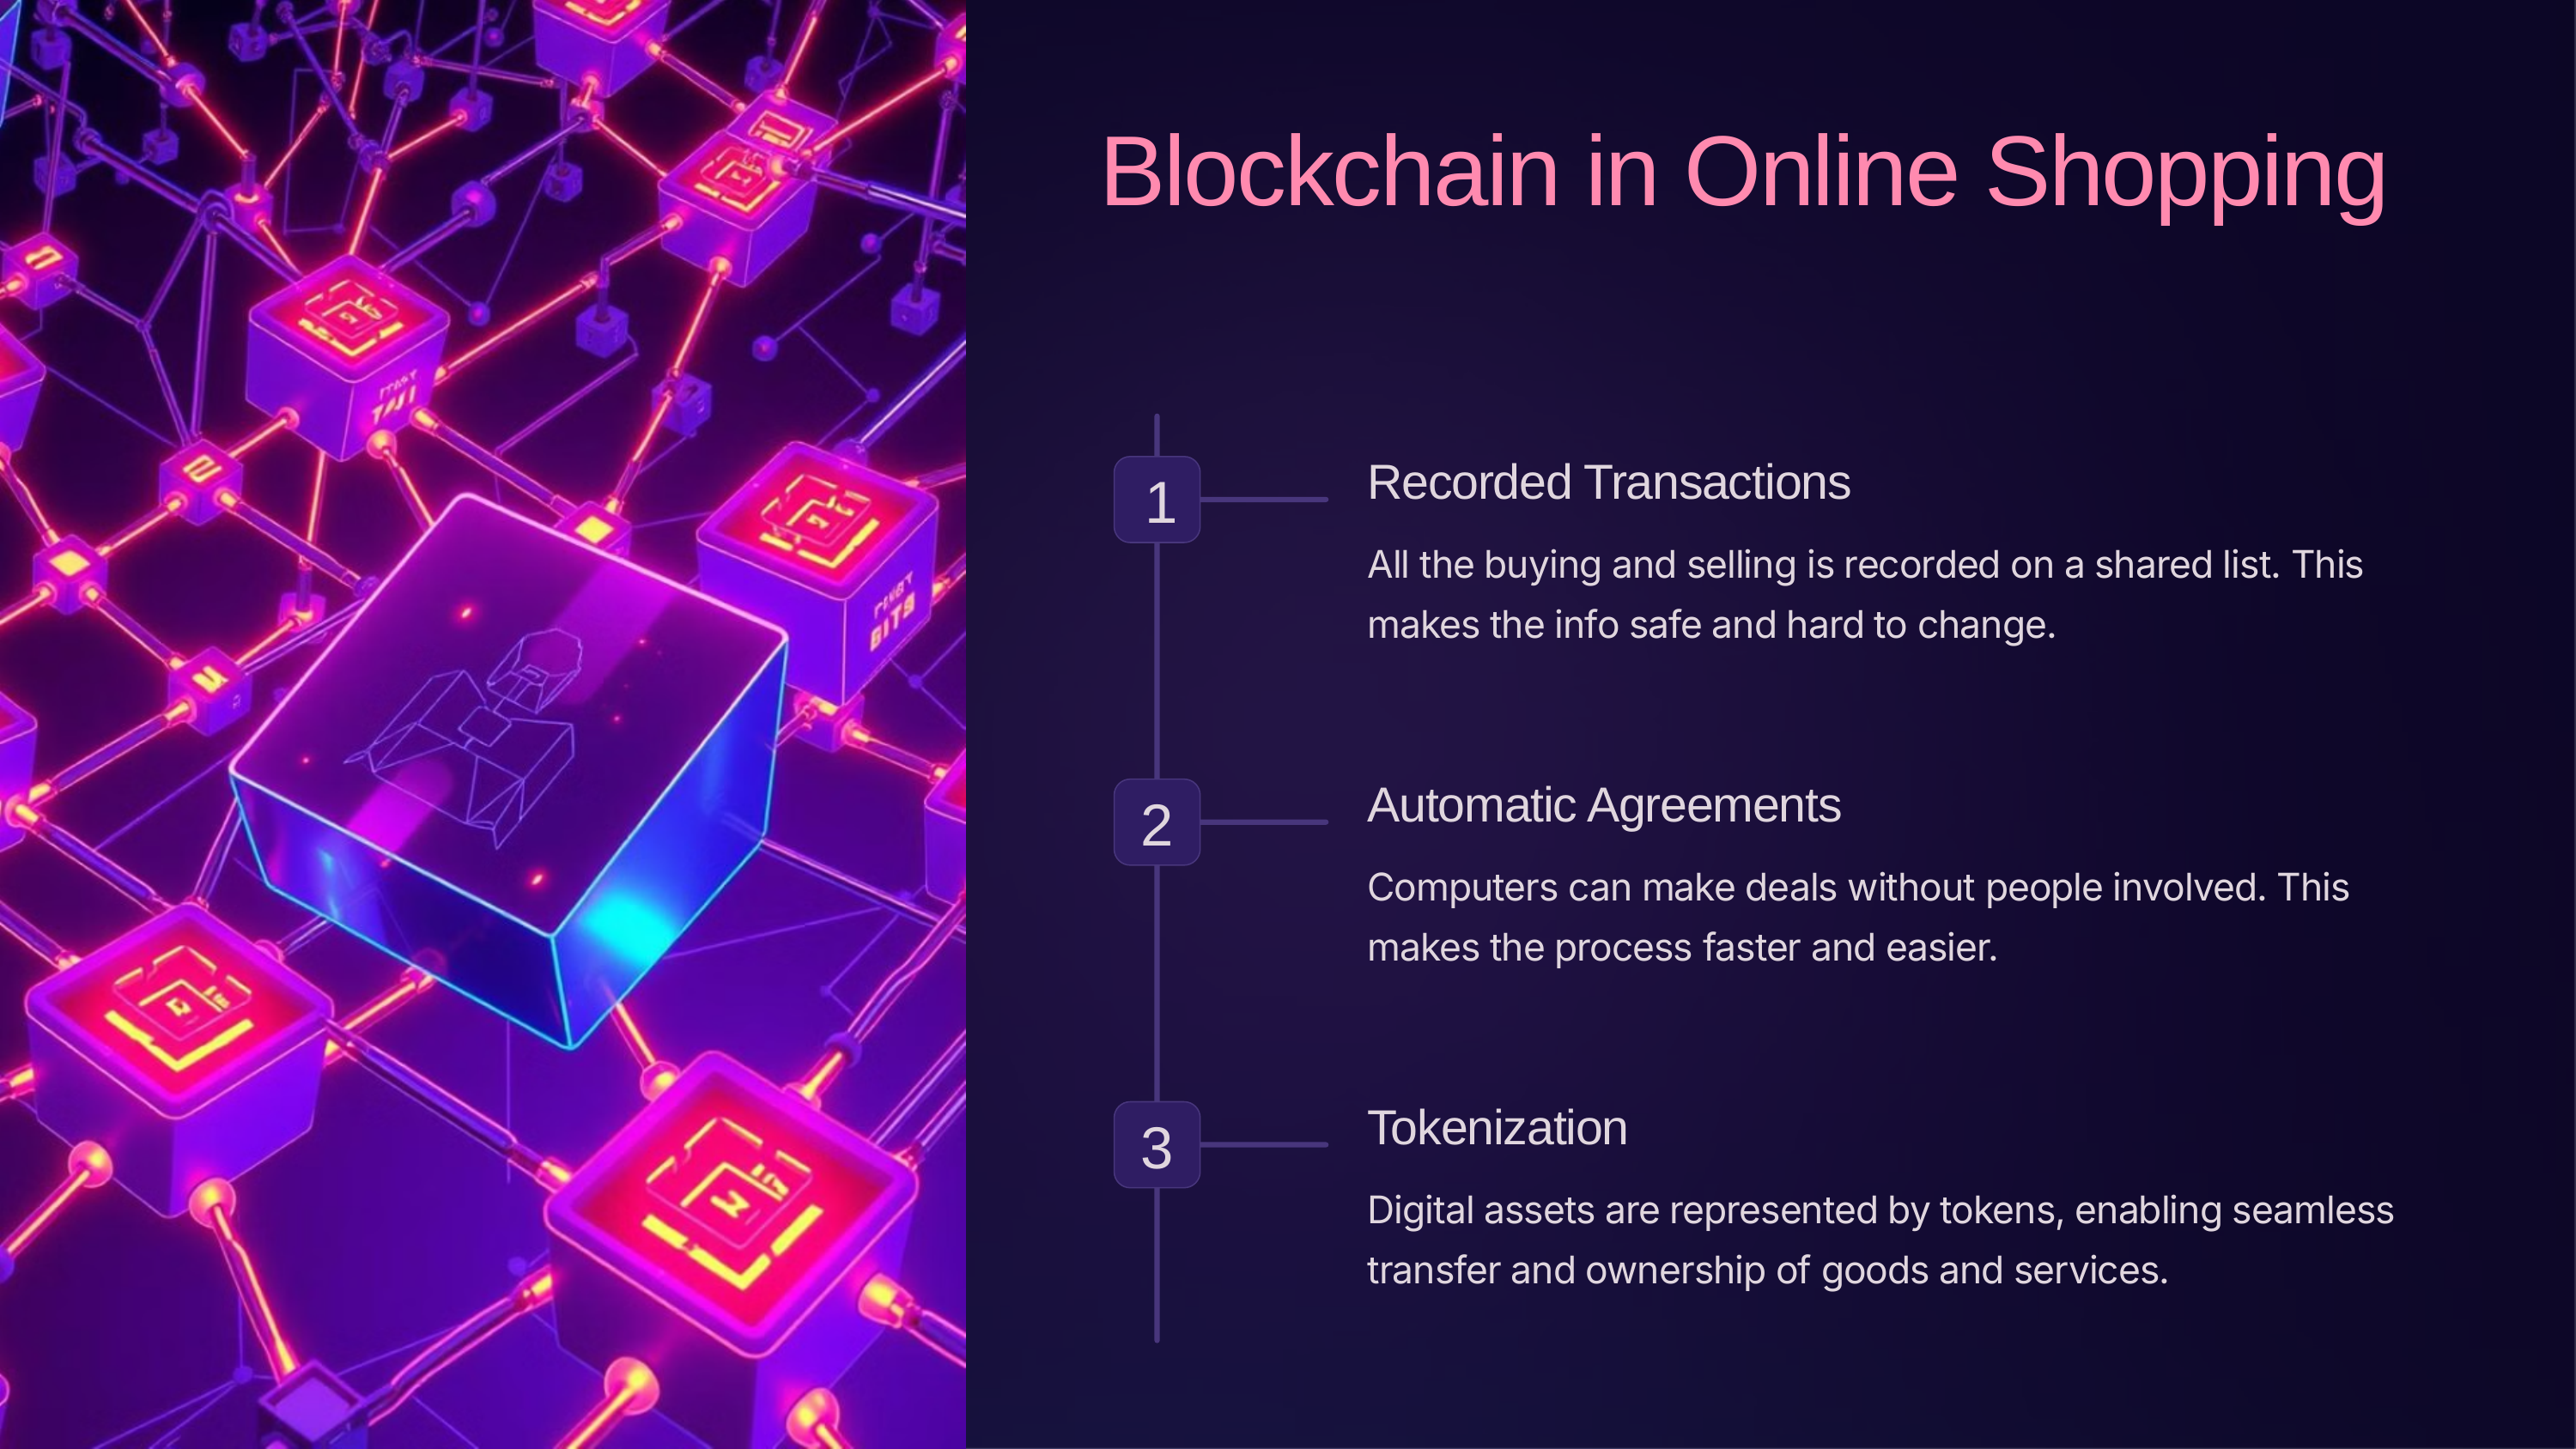

Blockchain in Online Shopping

Recorded Transactions

1

All the buying and selling is recorded on a shared list. This makes the info safe and hard to change.
Automatic Agreements

2

Computers can make deals without people involved. This makes the process faster and easier.
Tokenization

3

Digital assets are represented by tokens, enabling seamless transfer and ownership of goods and services.